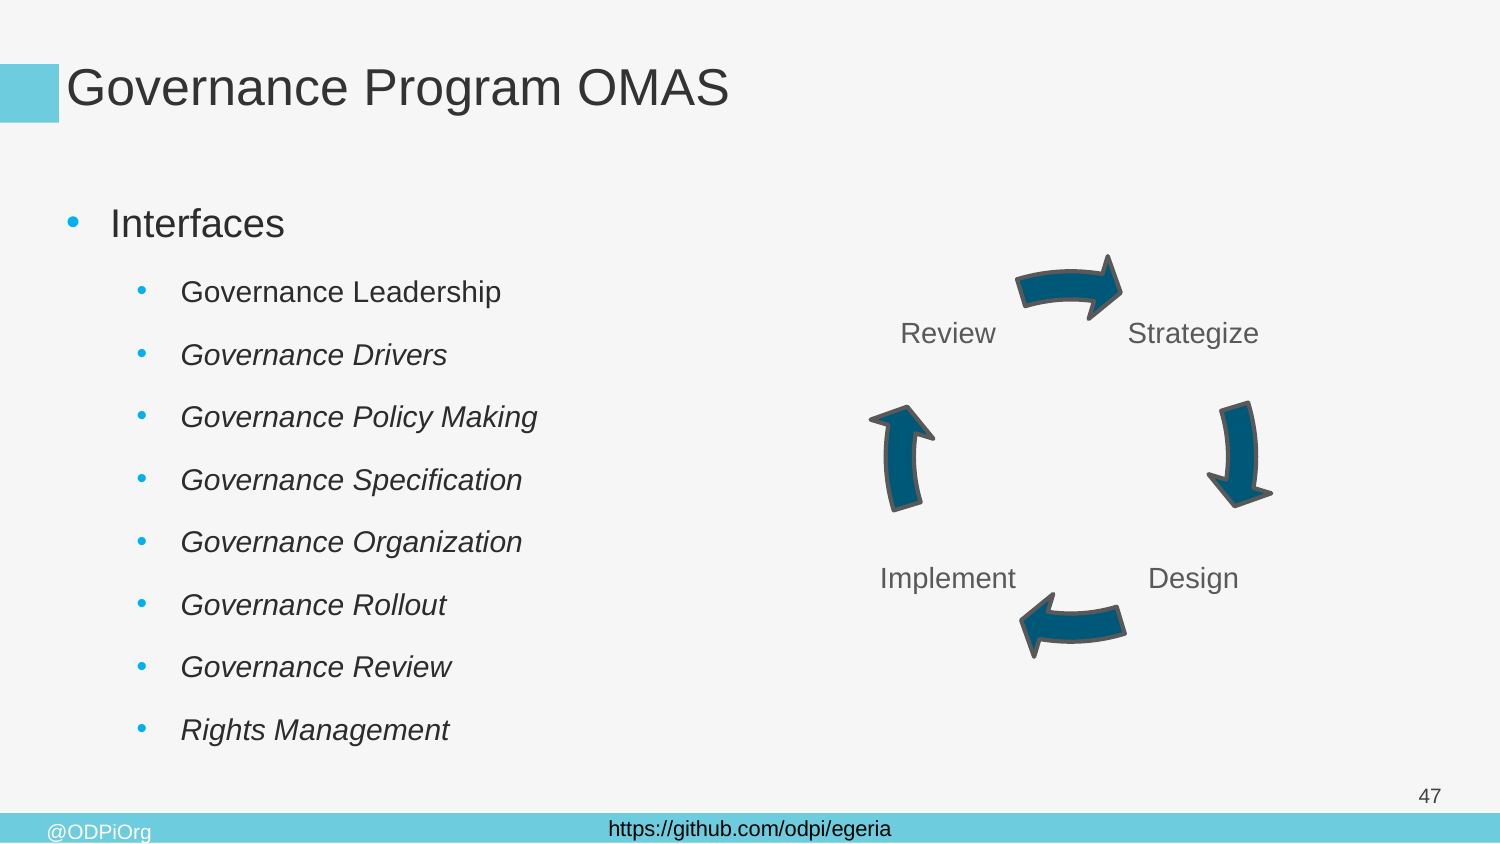

# Governance Program OMAS
Interfaces
Governance Leadership
Governance Drivers
Governance Policy Making
Governance Specification
Governance Organization
Governance Rollout
Governance Review
Rights Management
Strategize
Design
Implement
Review
47